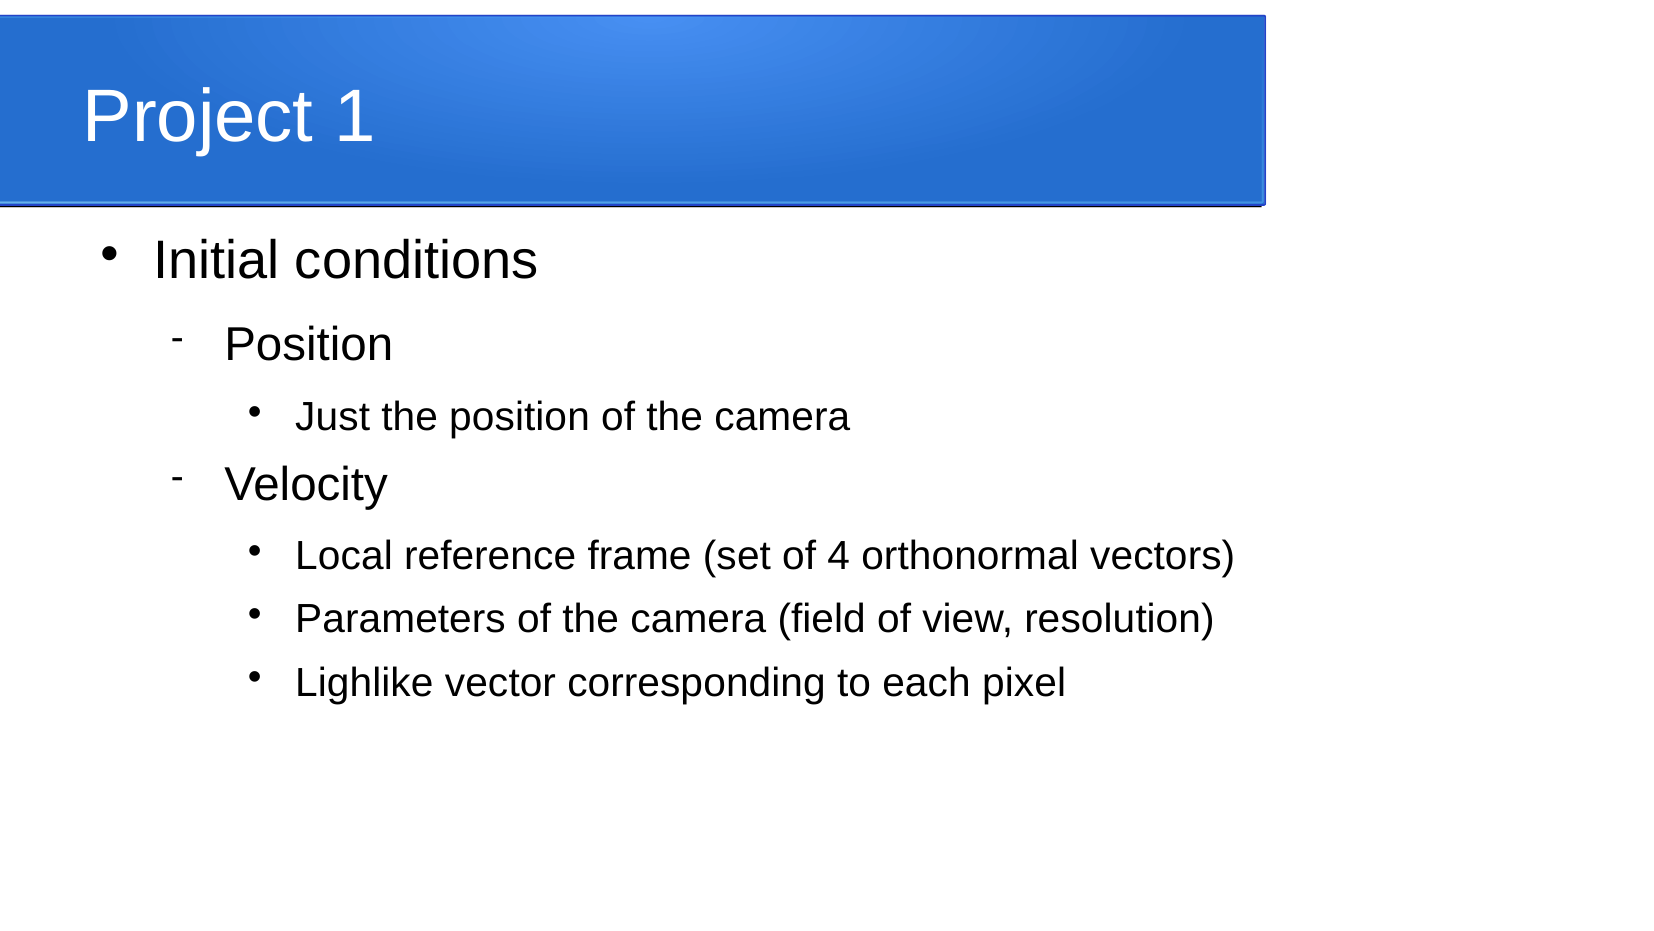

Project 1
Initial conditions
Position
Just the position of the camera
Velocity
Local reference frame (set of 4 orthonormal vectors)
Parameters of the camera (field of view, resolution)
Lighlike vector corresponding to each pixel